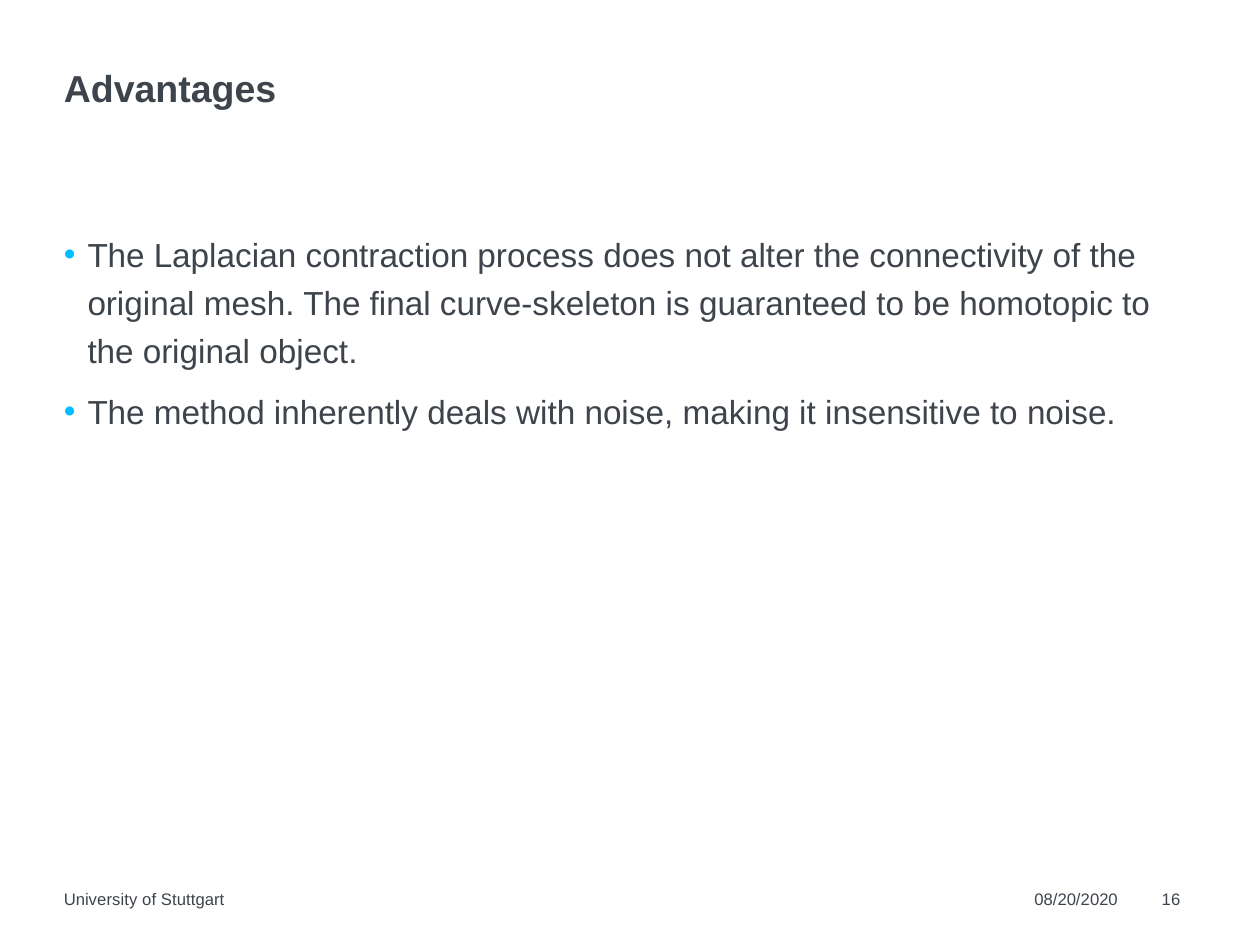

# Advantages

The Laplacian contraction process does not alter the connectivity of the original mesh. The final curve-skeleton is guaranteed to be homotopic to the original object.
The method inherently deals with noise, making it insensitive to noise.

University of Stuttgart
08/20/2020
16